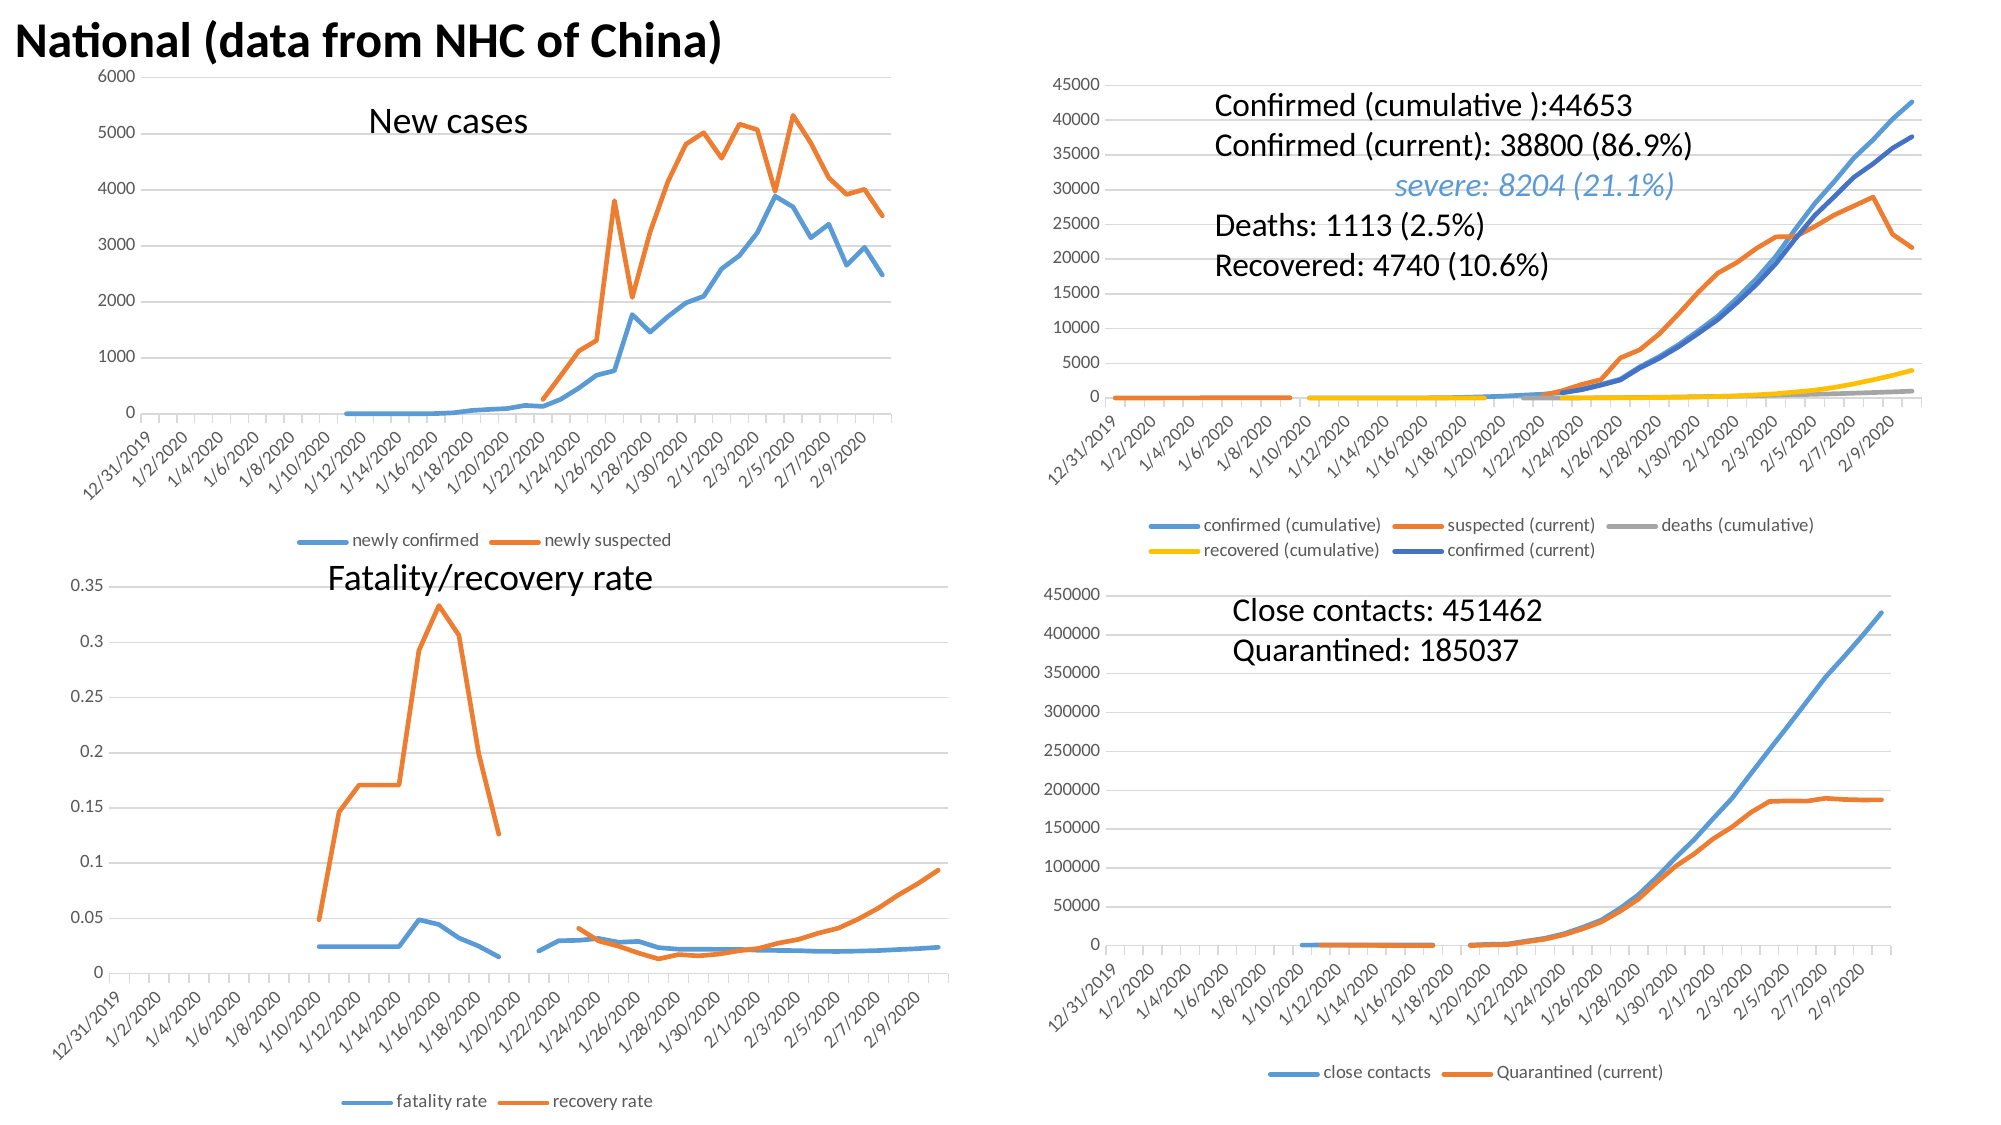

National (data from NHC of China)

### Chart

| Category | newly confirmed | newly suspected |
|---|---|---|
| 43830 | None | None |
| 43831 | None | None |
| 43832 | None | None |
| 43833 | None | None |
| 43834 | None | None |
| 43835 | None | None |
| 43836 | None | None |
| 43837 | None | None |
| 43838 | None | None |
| 43839 | None | None |
| 43840 | None | None |
| 43841 | 0.0 | None |
| 43842 | 0.0 | None |
| 43843 | 0.0 | None |
| 43844 | 0.0 | None |
| 43845 | 0.0 | None |
| 43846 | 4.0 | None |
| 43847 | 17.0 | None |
| 43848 | 59.0 | None |
| 43849 | 77.0 | None |
| 43850 | 93.0 | None |
| 43851 | 149.0 | None |
| 43852 | 131.0 | 257.0 |
| 43853 | 259.0 | 680.0 |
| 43854 | 457.0 | 1118.0 |
| 43855 | 688.0 | 1309.0 |
| 43856 | 769.0 | 3806.0 |
| 43857 | 1771.0 | 2077.0 |
| 43858 | 1459.0 | 3248.0 |
| 43859 | 1737.0 | 4148.0 |
| 43860 | 1981.0 | 4812.0 |
| 43861 | 2099.0 | 5019.0 |
| 43862 | 2589.0 | 4562.0 |
| 43863 | 2825.0 | 5173.0 |
| 43864 | 3233.0 | 5072.0 |
| 43865 | 3886.0 | 3971.0 |
| 43866 | 3694.0 | 5328.0 |
| 43867 | 3143.0 | 4833.0 |
| 43868 | 3385.0 | 4214.0 |
| 43869 | 2652.0 | 3916.0 |
| 43870 | 2973.0 | 4008.0 |
| 43871 | 2478.0 | 3536.0 |

### Chart

| Category | confirmed (cumulative) | suspected (current) | deaths (cumulative) | recovered (cumulative) | confirmed (current) |
|---|---|---|---|---|---|
| 43830 | None | 27.0 | None | None | None |
| 43831 | None | 27.0 | None | None | None |
| 43832 | None | 27.0 | None | None | None |
| 43833 | None | 44.0 | None | None | None |
| 43834 | None | 44.0 | None | None | None |
| 43835 | None | 59.0 | None | None | None |
| 43836 | None | 59.0 | None | None | None |
| 43837 | None | 59.0 | None | None | None |
| 43838 | None | 59.0 | None | None | None |
| 43839 | None | 59.0 | None | None | None |
| 43840 | 41.0 | None | 1.0 | 2.0 | None |
| 43841 | 41.0 | None | 1.0 | 6.0 | None |
| 43842 | 41.0 | None | 1.0 | 7.0 | None |
| 43843 | 41.0 | None | 1.0 | 7.0 | None |
| 43844 | 41.0 | None | 1.0 | 7.0 | None |
| 43845 | 41.0 | None | 2.0 | 12.0 | None |
| 43846 | 45.0 | None | 2.0 | 15.0 | None |
| 43847 | 62.0 | None | 2.0 | 19.0 | None |
| 43848 | 121.0 | None | 3.0 | 24.0 | None |
| 43849 | 198.0 | None | 3.0 | 25.0 | None |
| 43850 | 291.0 | 54.0 | None | None | None |
| 43851 | 440.0 | None | 9.0 | None | None |
| 43852 | 571.0 | 393.0 | 17.0 | None | None |
| 43853 | 830.0 | 1072.0 | 25.0 | 34.0 | 771.0 |
| 43854 | 1287.0 | 1965.0 | 41.0 | 38.0 | 1208.0 |
| 43855 | 1975.0 | 2684.0 | 56.0 | 49.0 | 1870.0 |
| 43856 | 2744.0 | 5794.0 | 80.0 | 51.0 | 2613.0 |
| 43857 | 4515.0 | 6973.0 | 106.0 | 60.0 | 4349.0 |
| 43858 | 5974.0 | 9239.0 | 132.0 | 103.0 | 5739.0 |
| 43859 | 7711.0 | 12167.0 | 170.0 | 124.0 | 7417.0 |
| 43860 | 9692.0 | 15238.0 | 213.0 | 171.0 | 9308.0 |
| 43861 | 11791.0 | 17988.0 | 259.0 | 243.0 | 11289.0 |
| 43862 | 14380.0 | 19544.0 | 304.0 | 328.0 | 13748.0 |
| 43863 | 17205.0 | 21558.0 | 361.0 | 475.0 | 16369.0 |
| 43864 | 20438.0 | 23214.0 | 425.0 | 632.0 | 19381.0 |
| 43865 | 24324.0 | 23260.0 | 490.0 | 892.0 | 22942.0 |
| 43866 | 28018.0 | 24702.0 | 563.0 | 1153.0 | 26302.0 |
| 43867 | 31161.0 | 26359.0 | 636.0 | 1540.0 | 28985.0 |
| 43868 | 34546.0 | 27657.0 | 722.0 | 2050.0 | 31774.0 |
| 43869 | 37198.0 | 28942.0 | 811.0 | 2649.0 | 33738.0 |
| 43870 | 40171.0 | 23589.0 | 908.0 | 3281.0 | 35982.0 |
| 43871 | 42638.0 | 21675.0 | 1016.0 | 3996.0 | 37626.0 |
Confirmed (cumulative ):44653
Confirmed (current): 38800 (86.9%)
                        severe: 8204 (21.1%)
Deaths: 1113 (2.5%)
Recovered: 4740 (10.6%)

New cases
Fatality/recovery rate

### Chart

| Category | fatality rate | recovery rate |
|---|---|---|
| 43830 | None | None |
| 43831 | None | None |
| 43832 | None | None |
| 43833 | None | None |
| 43834 | None | None |
| 43835 | None | None |
| 43836 | None | None |
| 43837 | None | None |
| 43838 | None | None |
| 43839 | None | None |
| 43840 | 0.024390244 | 0.048780488 |
| 43841 | 0.024390244 | 0.146341463 |
| 43842 | 0.024390244 | 0.170731707 |
| 43843 | 0.024390244 | 0.170731707 |
| 43844 | 0.024390244 | 0.170731707 |
| 43845 | 0.048780488 | 0.292682927 |
| 43846 | 0.044444444 | 0.333333333 |
| 43847 | 0.032258065 | 0.306451613 |
| 43848 | 0.024793388 | 0.198347107 |
| 43849 | 0.015151515 | 0.126262626 |
| 43850 | None | None |
| 43851 | 0.020454545 | None |
| 43852 | 0.029772329 | None |
| 43853 | 0.030120482 | 0.040963855 |
| 43854 | 0.031857032 | 0.02952603 |
| 43855 | 0.02835443 | 0.024810127 |
| 43856 | 0.029154519 | 0.018586006 |
| 43857 | 0.023477298 | 0.013289037 |
| 43858 | 0.022095748 | 0.017241379 |
| 43859 | 0.022046427 | 0.016080923 |
| 43860 | 0.021976888 | 0.017643417 |
| 43861 | 0.021965906 | 0.020608939 |
| 43862 | 0.021140473 | 0.022809458 |
| 43863 | 0.020982273 | 0.027608253 |
| 43864 | 0.020794598 | 0.030922791 |
| 43865 | 0.020144713 | 0.0366716 |
| 43866 | 0.020094225 | 0.041152116 |
| 43867 | 0.020410128 | 0.04942075 |
| 43868 | 0.02089967 | 0.059341168 |
| 43869 | 0.021802247 | 0.071213506 |
| 43870 | 0.022603371 | 0.081675836 |
| 43871 | 0.02382851 | 0.093719218 |

### Chart

| Category | close contacts | Quarantined (current) |
|---|---|---|
| 43830 | None | None |
| 43831 | None | None |
| 43832 | None | None |
| 43833 | None | None |
| 43834 | None | None |
| 43835 | None | None |
| 43836 | None | None |
| 43837 | None | None |
| 43838 | None | None |
| 43839 | None | None |
| 43840 | 739.0 | None |
| 43841 | 763.0 | 717.0 |
| 43842 | 763.0 | 687.0 |
| 43843 | 763.0 | 576.0 |
| 43844 | 763.0 | 313.0 |
| 43845 | 763.0 | 119.0 |
| 43846 | 763.0 | 98.0 |
| 43847 | 763.0 | 82.0 |
| 43848 | None | None |
| 43849 | 817.0 | 90.0 |
| 43850 | 1739.0 | 922.0 |
| 43851 | 2197.0 | 1394.0 |
| 43852 | 5897.0 | 4928.0 |
| 43853 | 9507.0 | 8420.0 |
| 43854 | 15197.0 | 13967.0 |
| 43855 | 23431.0 | 21556.0 |
| 43856 | 32799.0 | 30453.0 |
| 43857 | 47833.0 | 44132.0 |
| 43858 | 65537.0 | 59990.0 |
| 43859 | 88693.0 | 81947.0 |
| 43860 | 113579.0 | 102427.0 |
| 43861 | 136987.0 | 118478.0 |
| 43862 | 163844.0 | 137594.0 |
| 43863 | 189583.0 | 152700.0 |
| 43864 | 221015.0 | 171329.0 |
| 43865 | 252154.0 | 185555.0 |
| 43866 | 282813.0 | 186354.0 |
| 43867 | 314028.0 | 186045.0 |
| 43868 | 345498.0 | 189660.0 |
| 43869 | 371905.0 | 188183.0 |
| 43870 | 399487.0 | 187518.0 |
| 43871 | 428438.0 | 187728.0 |
Close contacts: 451462
Quarantined: 185037